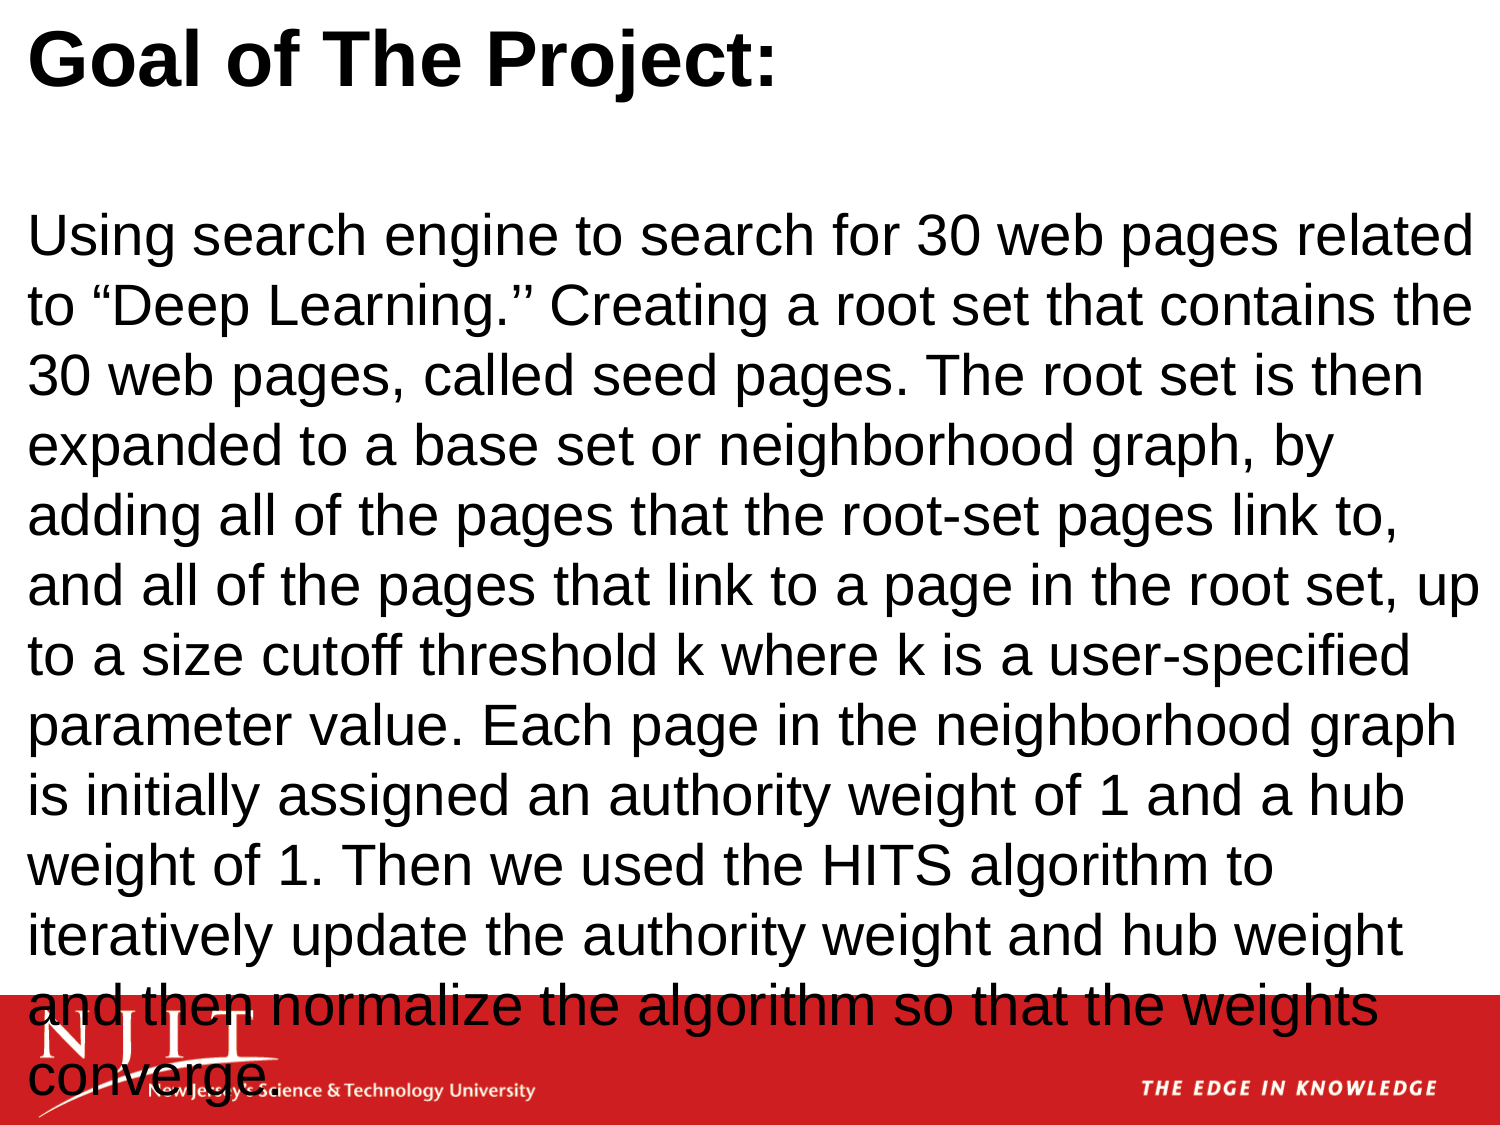

# Goal of The Project: Using search engine to search for 30 web pages related to “Deep Learning.’’ Creating a root set that contains the 30 web pages, called seed pages. The root set is then expanded to a base set or neighborhood graph, by adding all of the pages that the root-set pages link to, and all of the pages that link to a page in the root set, up to a size cutoff threshold k where k is a user-specified parameter value. Each page in the neighborhood graph is initially assigned an authority weight of 1 and a hub weight of 1. Then we used the HITS algorithm to iteratively update the authority weight and hub weight and then normalize the algorithm so that the weights converge.